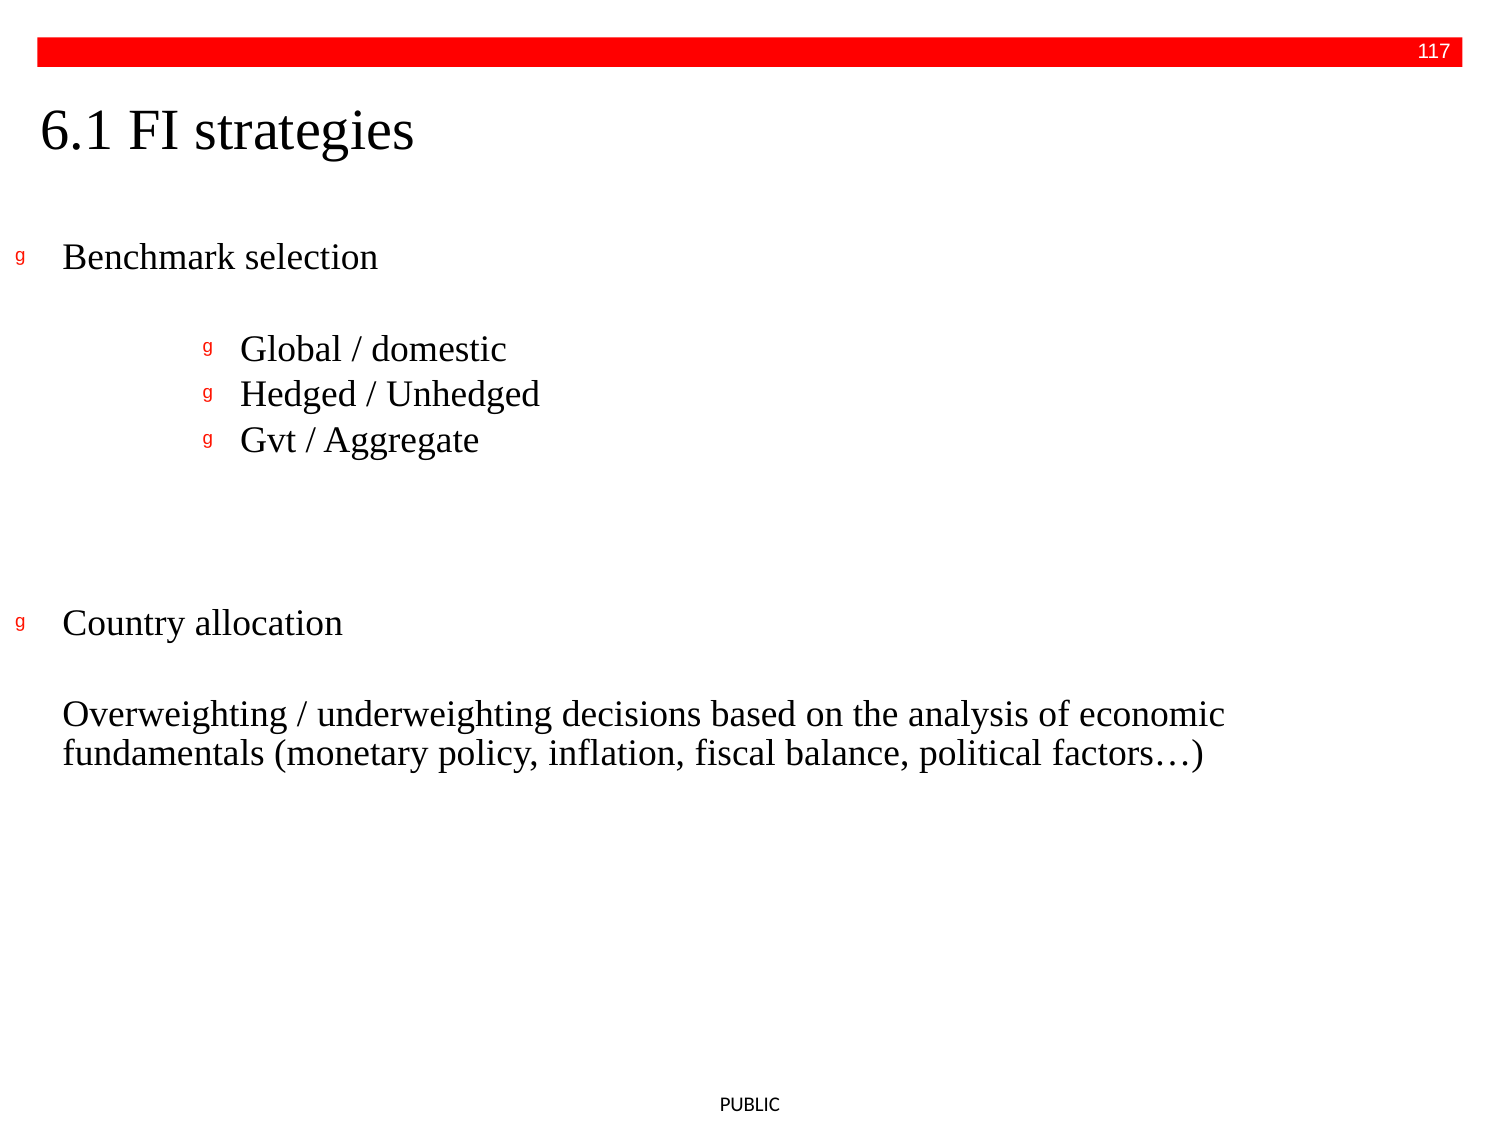

6.1 FI strategies
Benchmark selection

Global / domestic
Hedged / Unhedged
Gvt / Aggregate

Country allocation

	Overweighting / underweighting decisions based on the analysis of economic fundamentals (monetary policy, inflation, fiscal balance, political factors…)